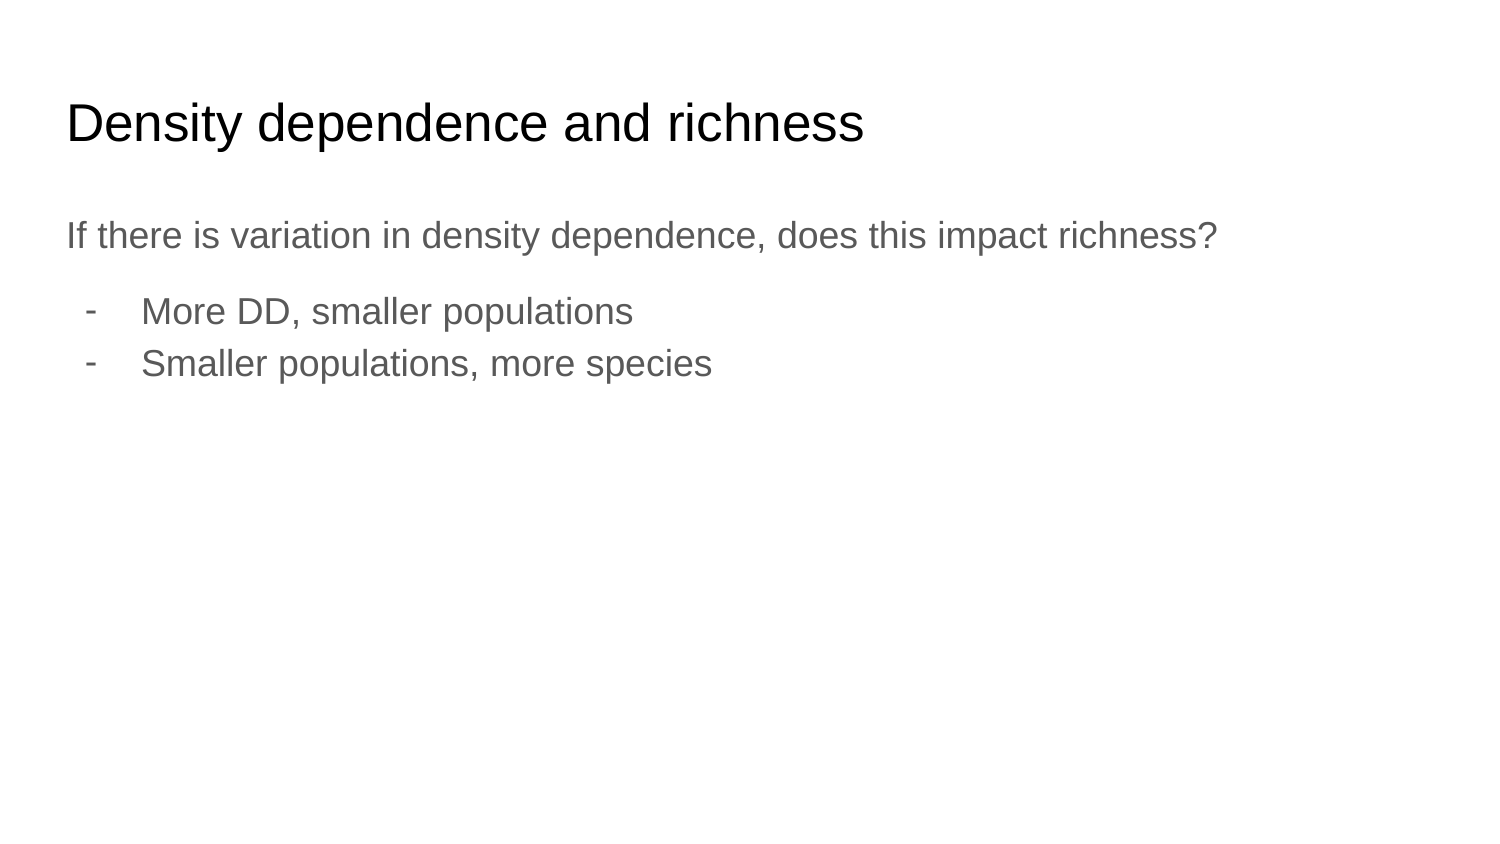

# Density dependence and richness
If there is variation in density dependence, does this impact richness?
More DD, smaller populations
Smaller populations, more species